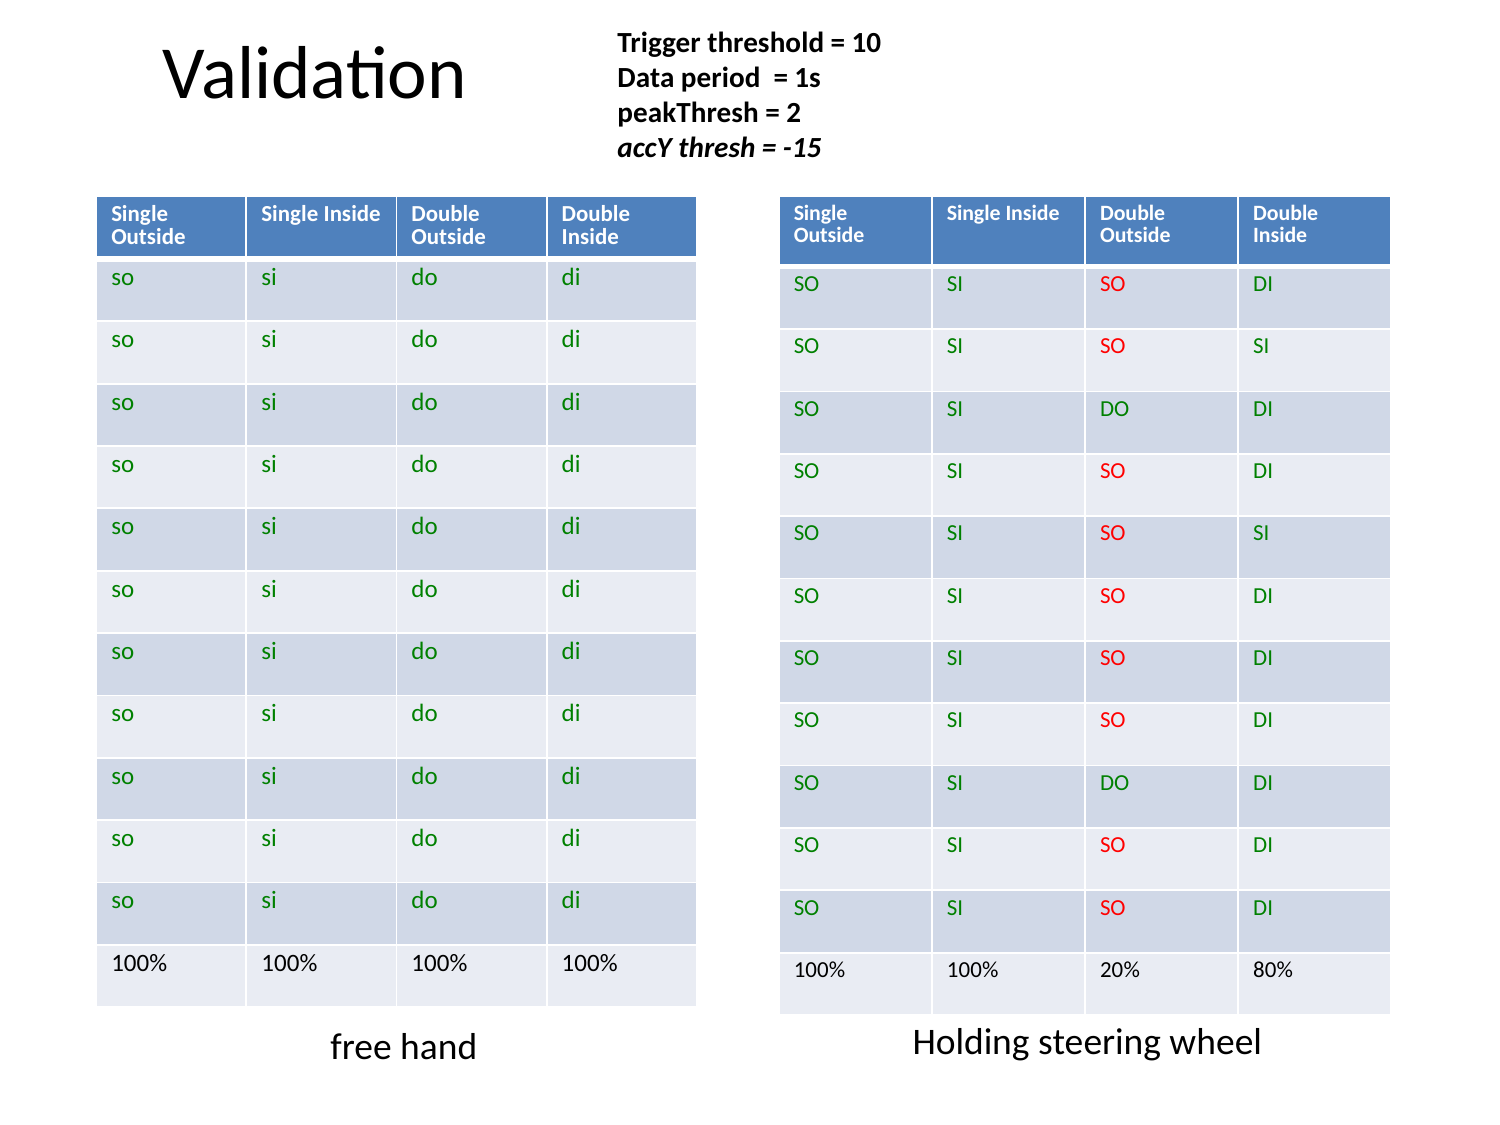

# Validation
Trigger threshold = 10
Data period  = 1s
peakThresh = 2
accY thresh = -15

| Single Outside | Single Inside | Double Outside | Double Inside |
| --- | --- | --- | --- |
| so | si | do | di |
| so | si | do | di |
| so | si | do | di |
| so | si | do | di |
| so | si | do | di |
| so | si | do | di |
| so | si | do | di |
| so | si | do | di |
| so | si | do | di |
| so | si | do | di |
| so | si | do | di |
| 100% | 100% | 100% | 100% |
| Single Outside | Single Inside | Double Outside | Double Inside |
| --- | --- | --- | --- |
| SO | SI | SO | DI |
| SO | SI | SO | SI |
| SO | SI | DO | DI |
| SO | SI | SO | DI |
| SO | SI | SO | SI |
| SO | SI | SO | DI |
| SO | SI | SO | DI |
| SO | SI | SO | DI |
| SO | SI | DO | DI |
| SO | SI | SO | DI |
| SO | SI | SO | DI |
| 100% | 100% | 20% | 80% |
Holding steering wheel
free hand